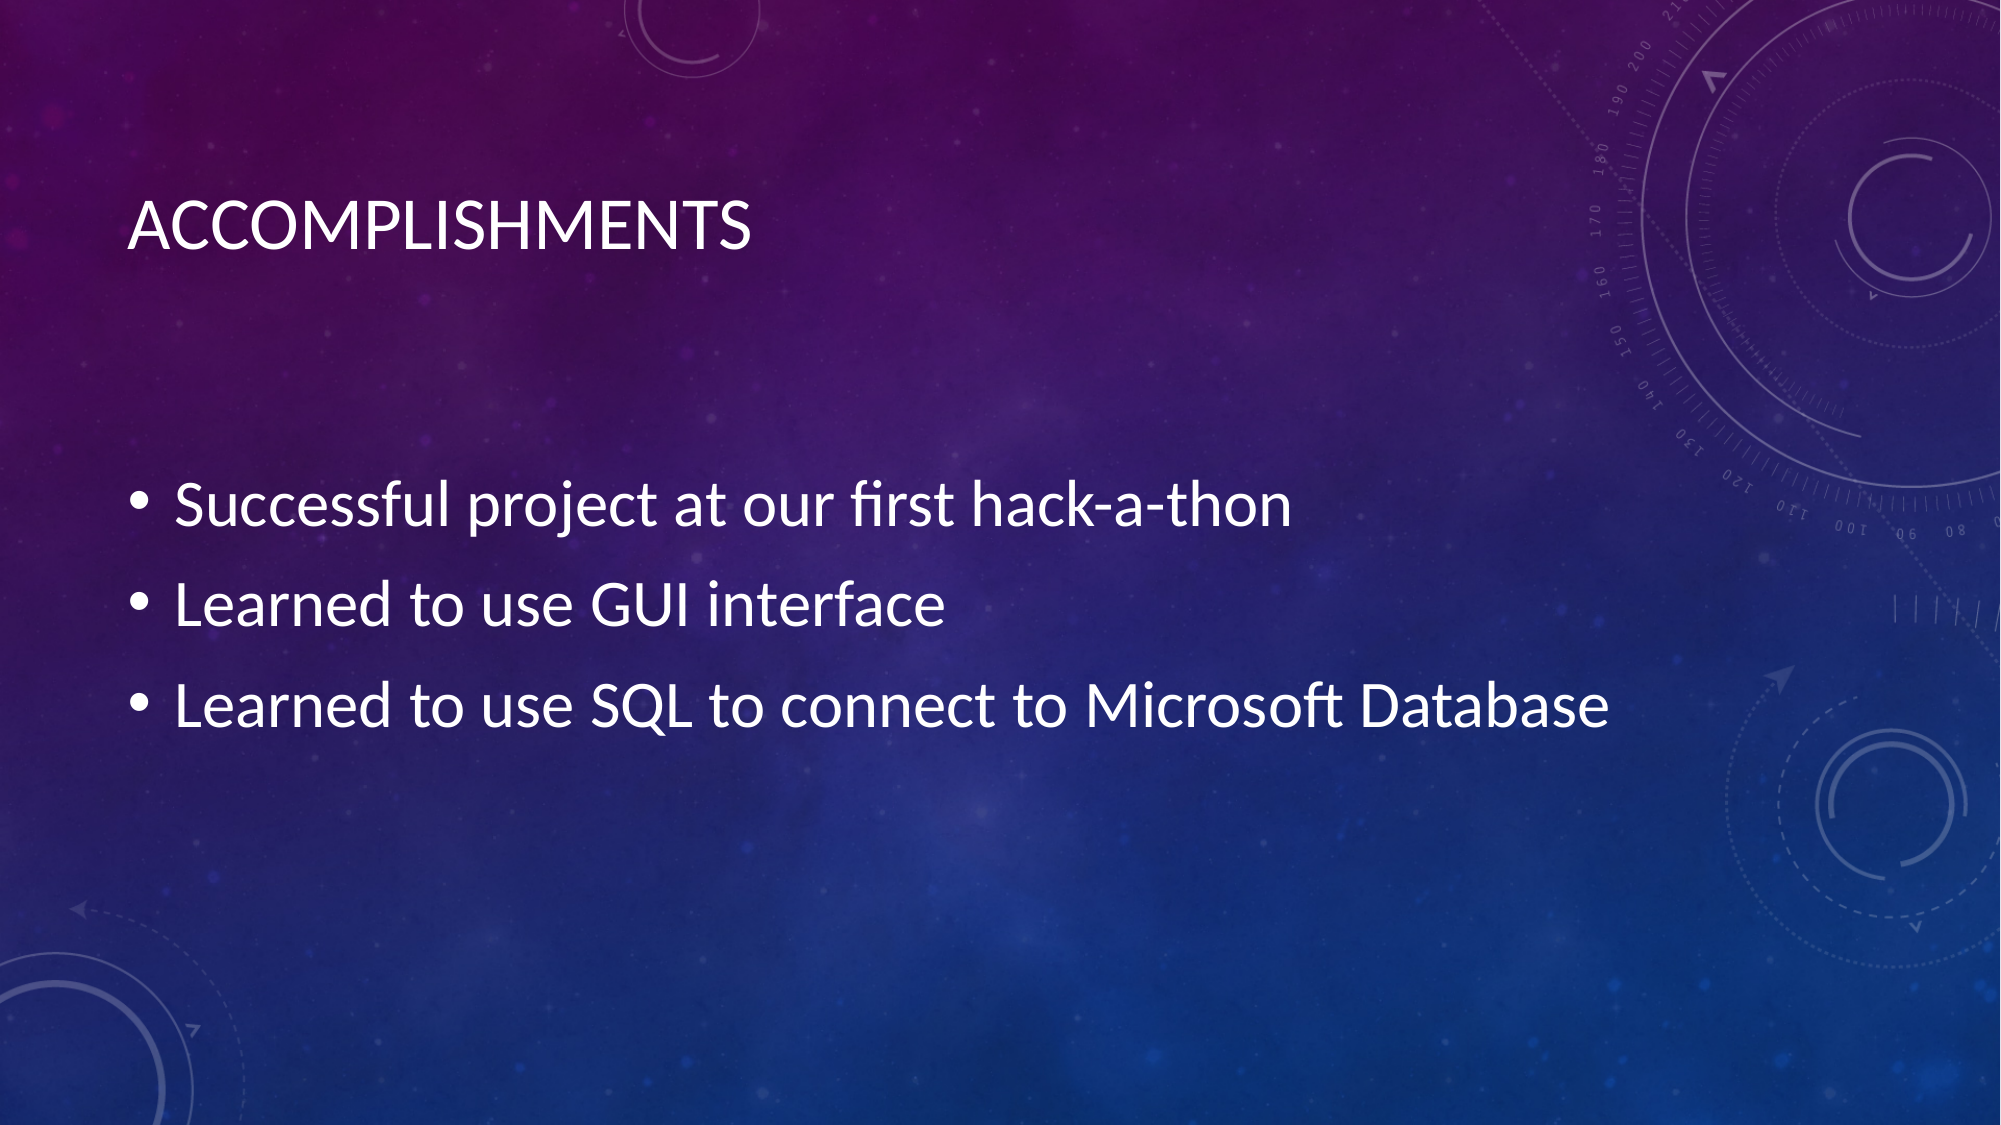

# Accomplishments
Successful project at our first hack-a-thon
Learned to use GUI interface
Learned to use SQL to connect to Microsoft Database